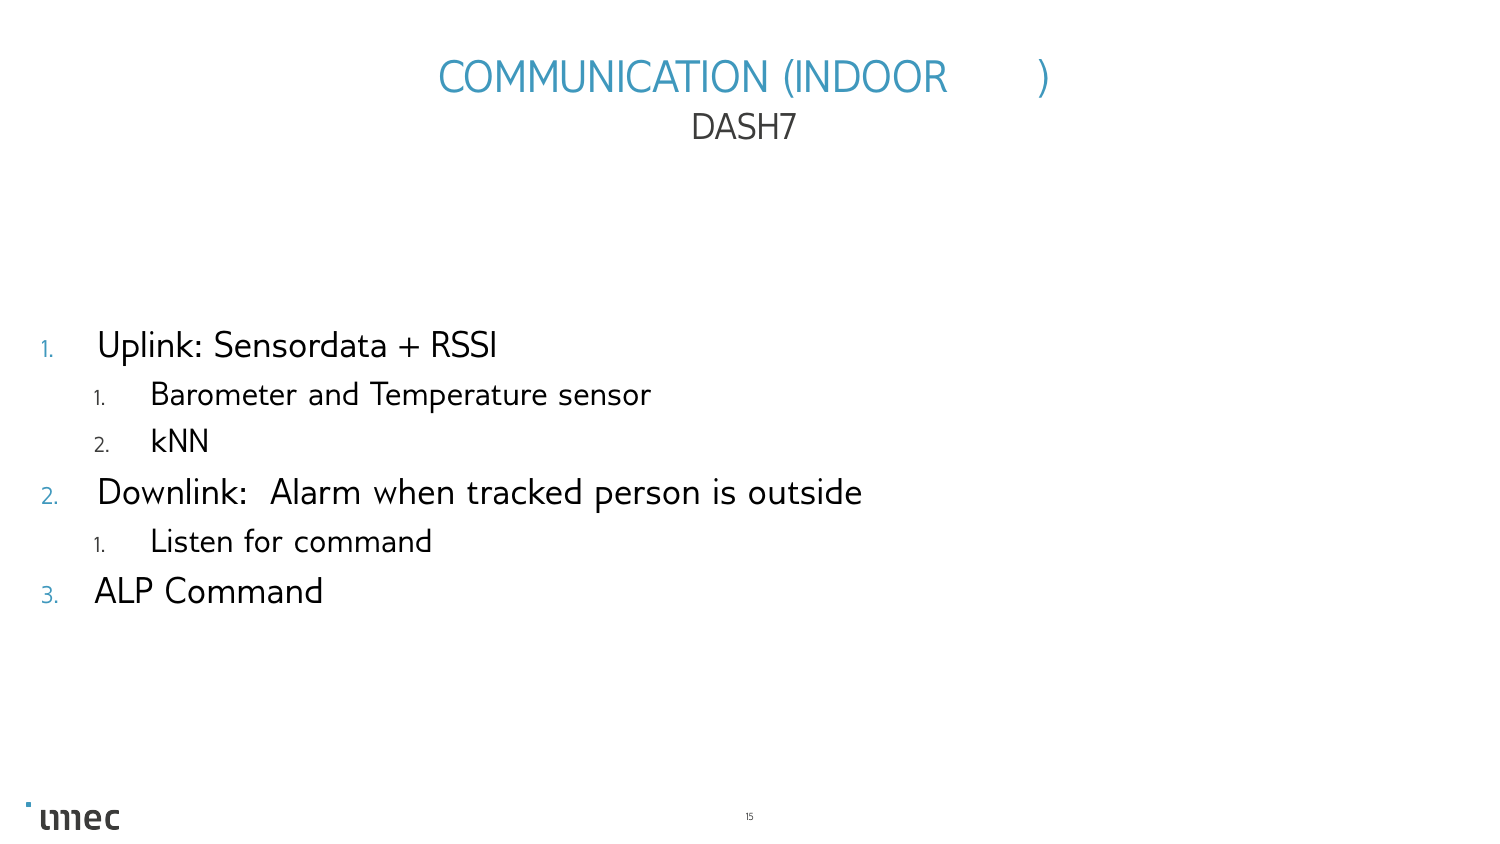

# Communication (INDOOR	)
DASH7
Uplink: Sensordata + RSSI
Barometer and Temperature sensor
kNN
Downlink:  Alarm when tracked person is outside
Listen for command
ALP Command
15